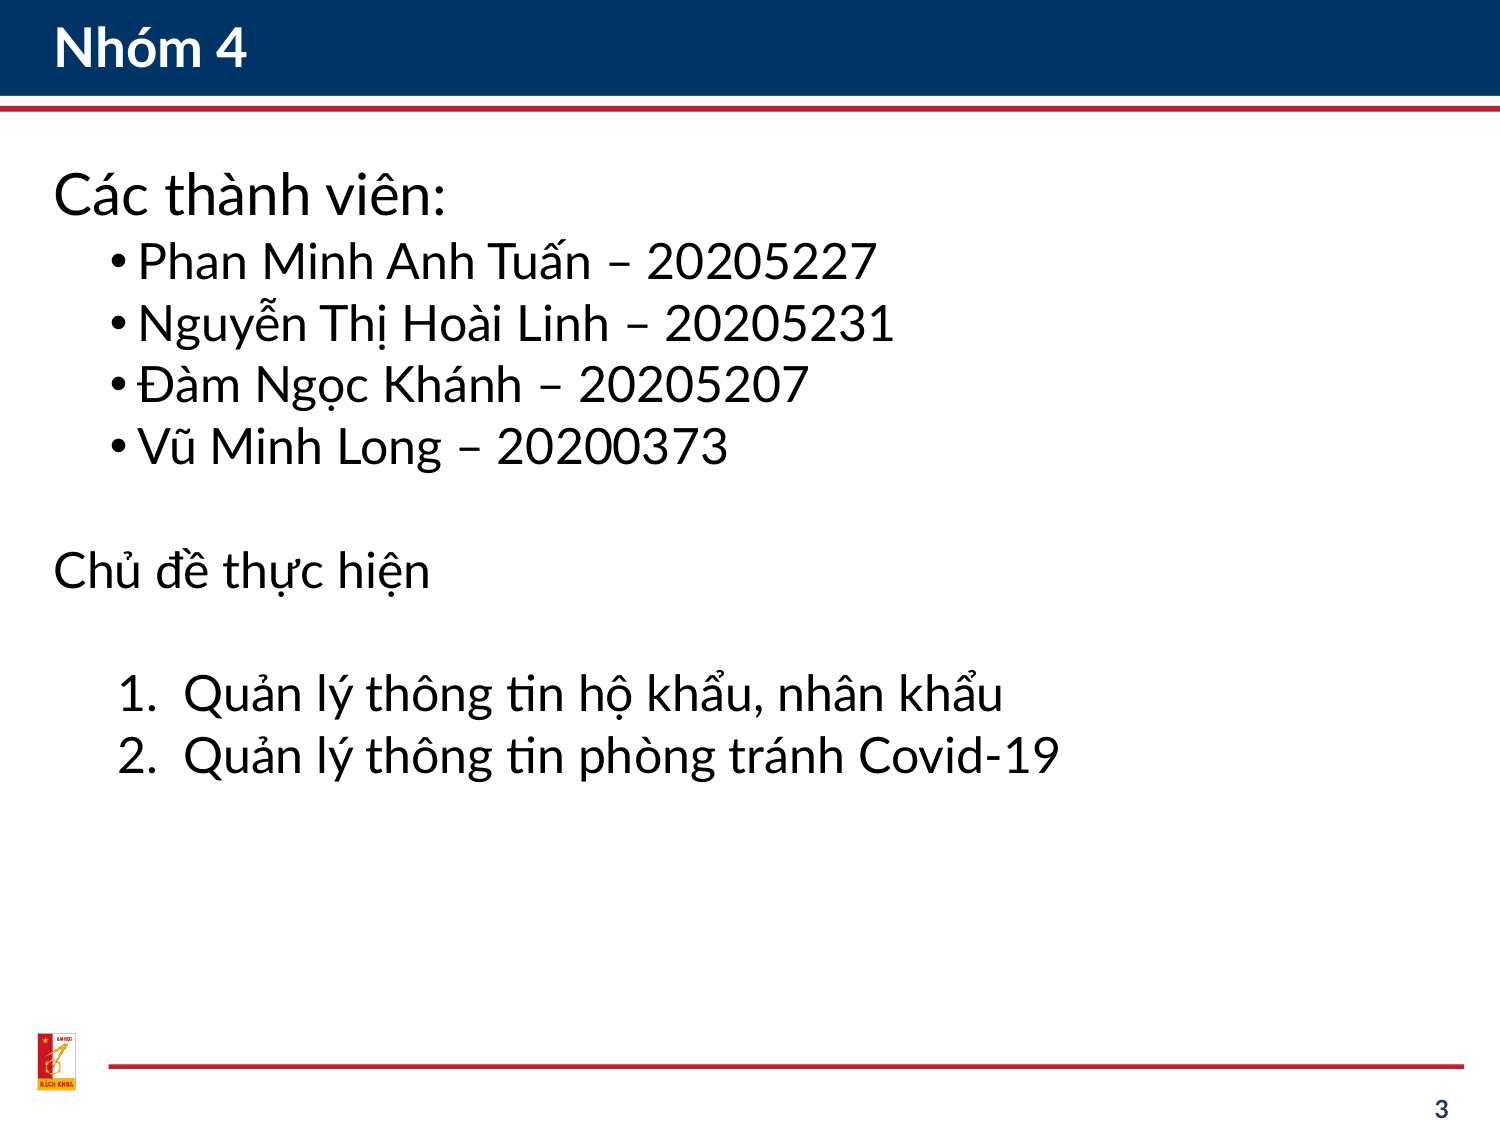

# Nhóm 4
Các thành viên:
Phan Minh Anh Tuấn – 20205227
Nguyễn Thị Hoài Linh – 20205231
Đàm Ngọc Khánh – 20205207
Vũ Minh Long – 20200373

Chủ đề thực hiện

     1.  Quản lý thông tin hộ khẩu, nhân khẩu
     2.  Quản lý thông tin phòng tránh Covid-19

3